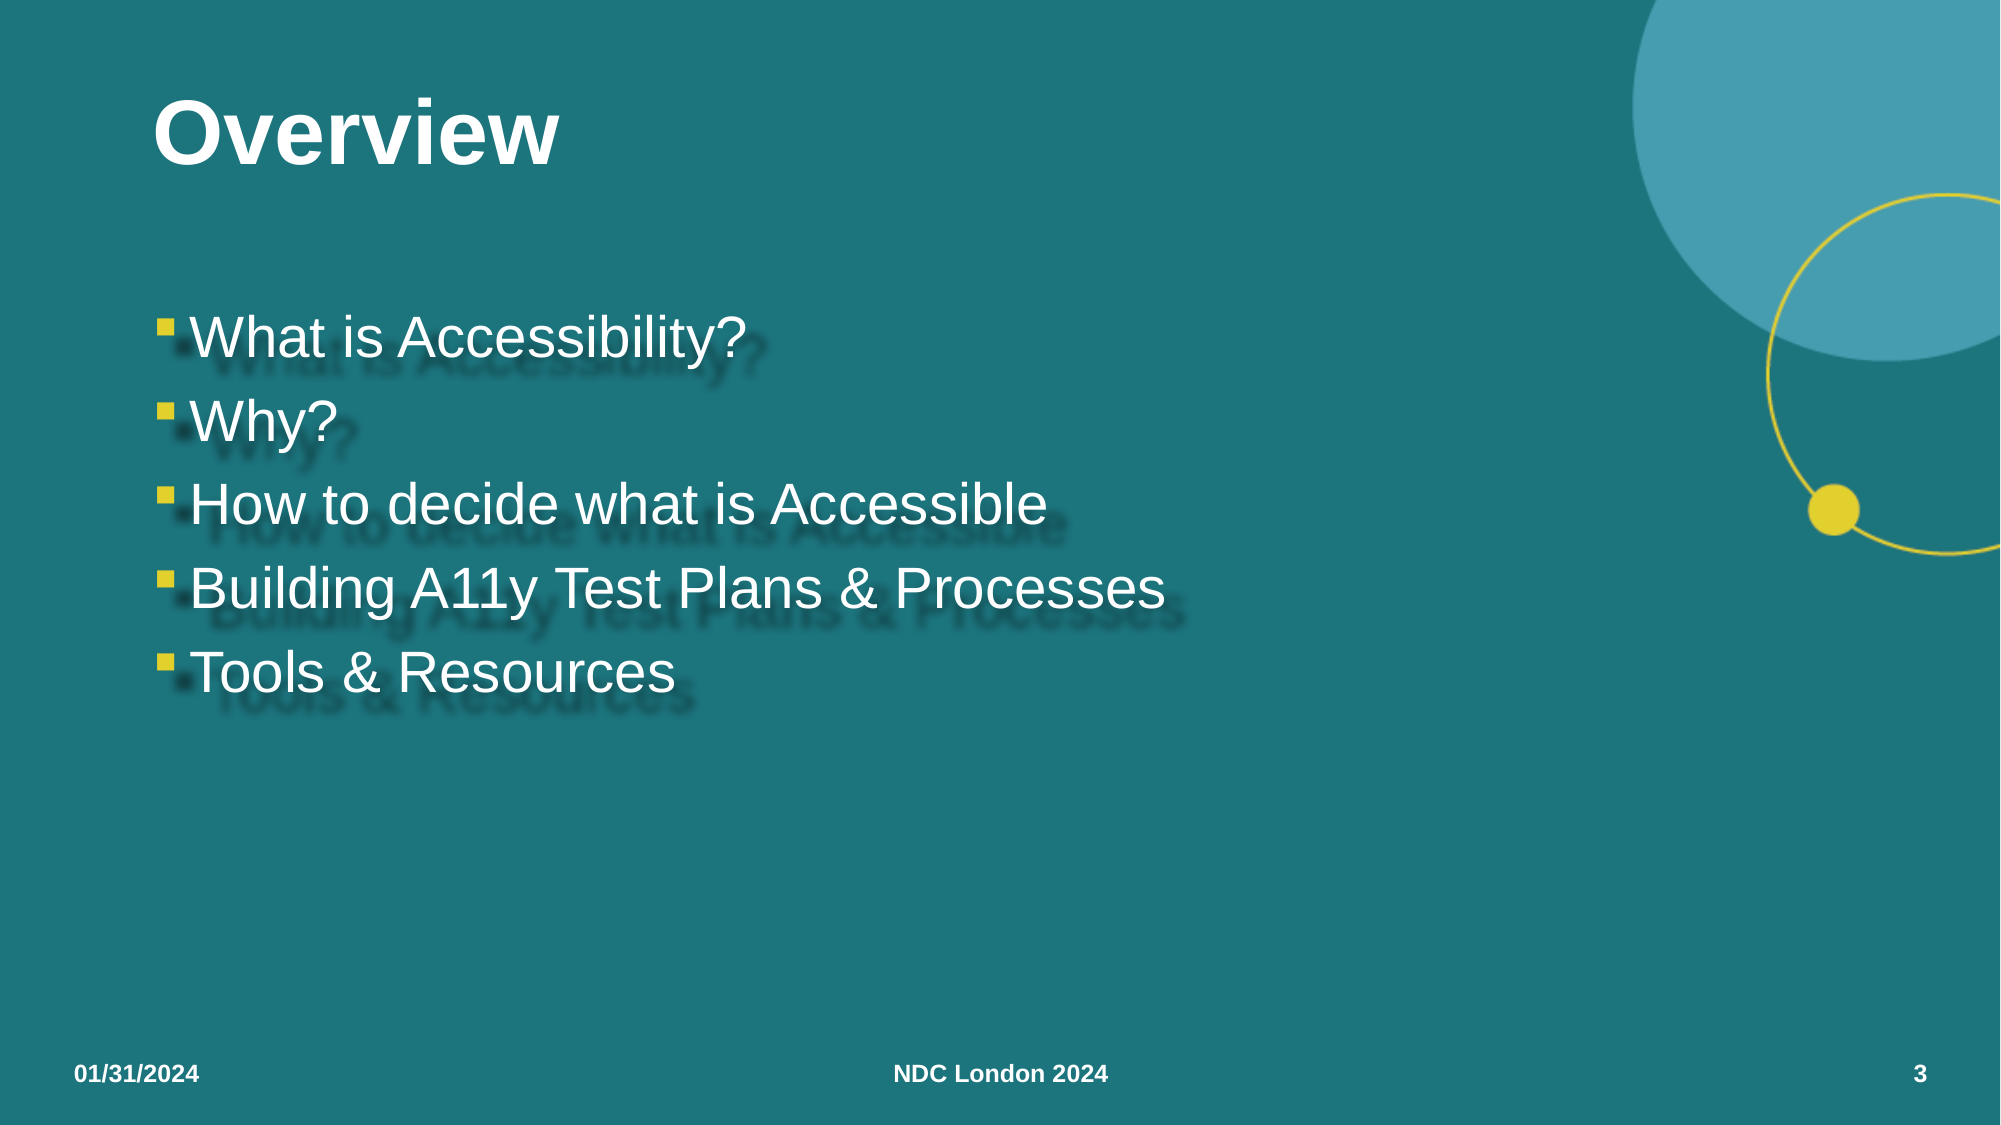

# Overview
What is Accessibility?
Why?
How to decide what is Accessible
Building A11y Test Plans & Processes
Tools & Resources
01/31/2024
NDC London 2024
3